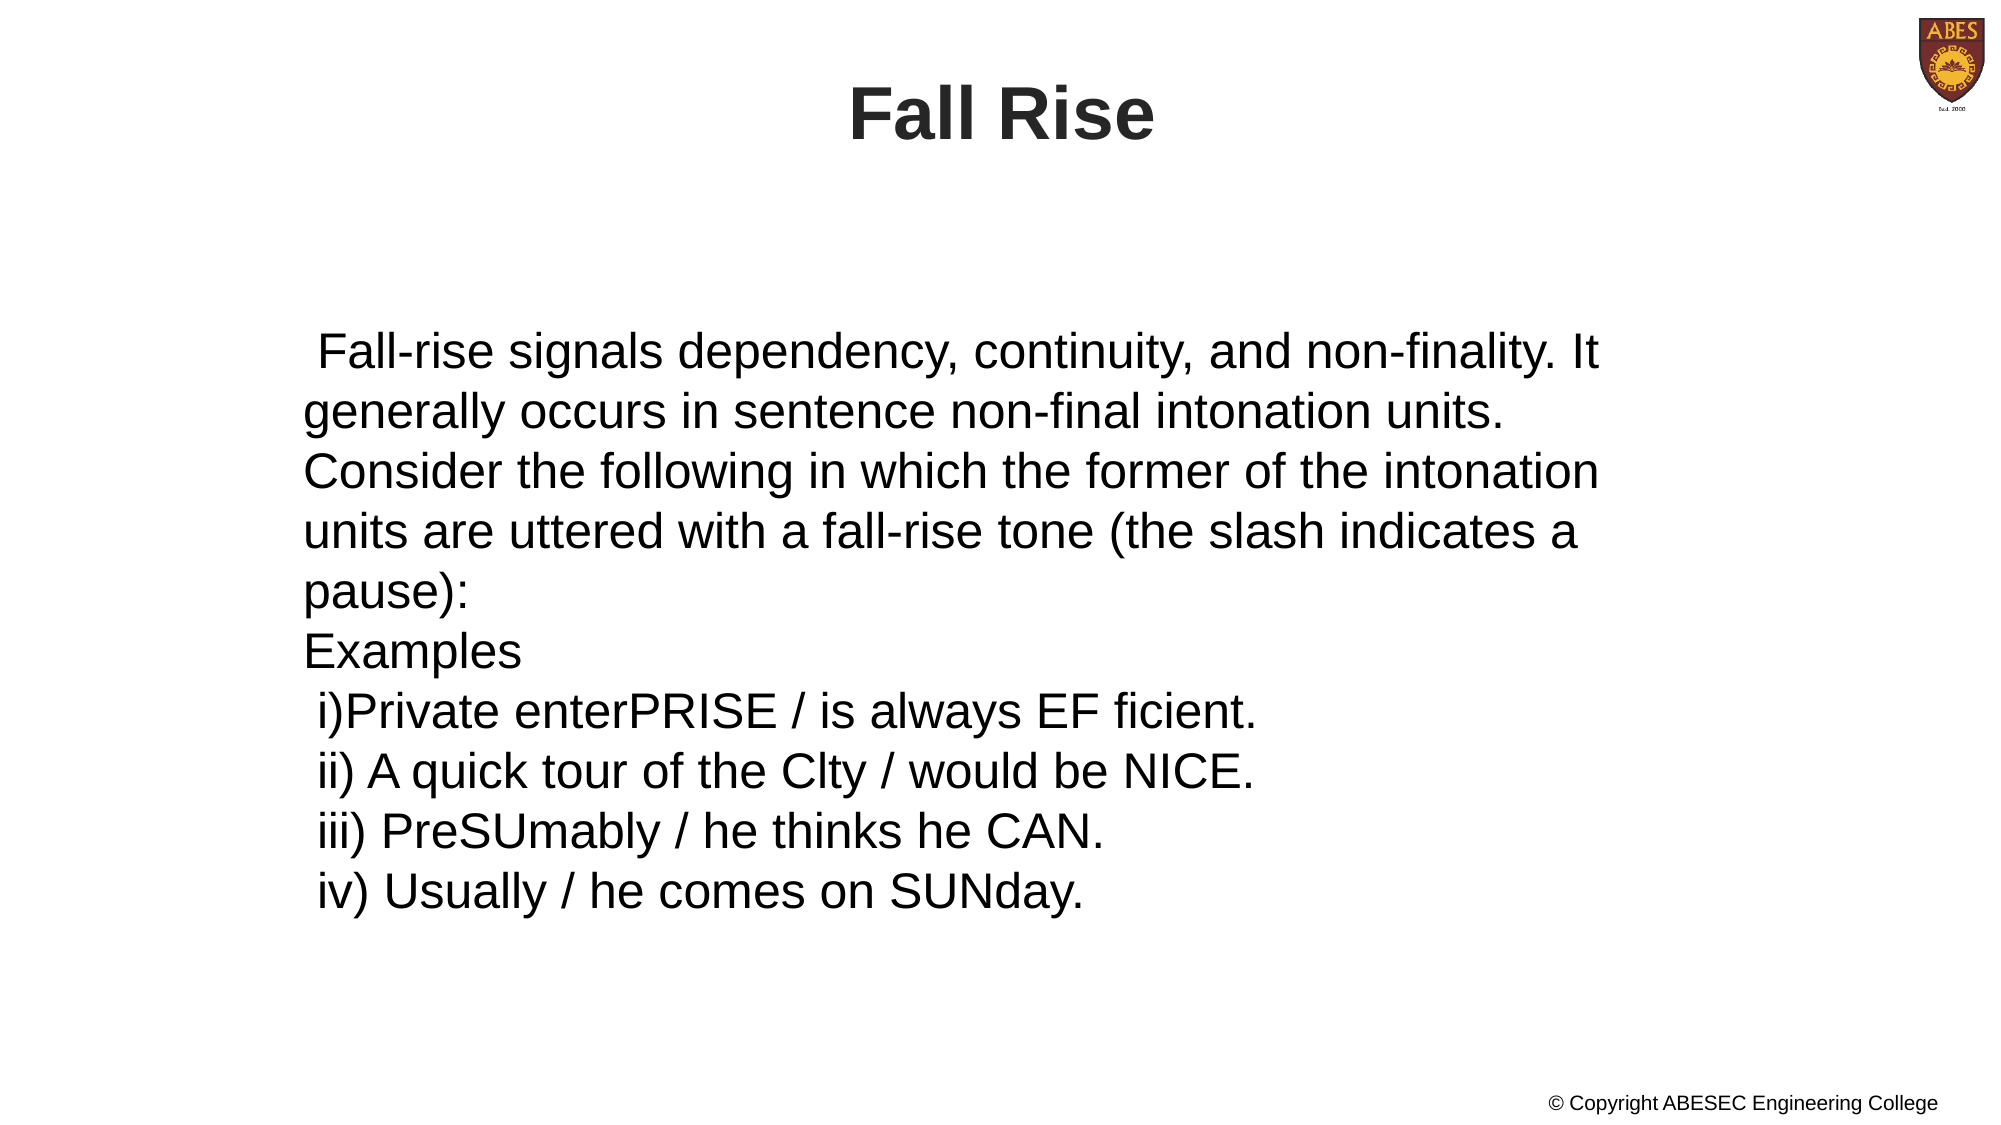

Fall Rise

 Fall-rise signals dependency, continuity, and non-finality. It generally occurs in sentence non-final intonation units.
Consider the following in which the former of the intonation units are uttered with a fall-rise tone (the slash indicates a pause):
Examples
 i)Private enterPRISE / is always EF ficient.
 ii) A quick tour of the Clty / would be NICE.
 iii) PreSUmably / he thinks he CAN.
 iv) Usually / he comes on SUNday.